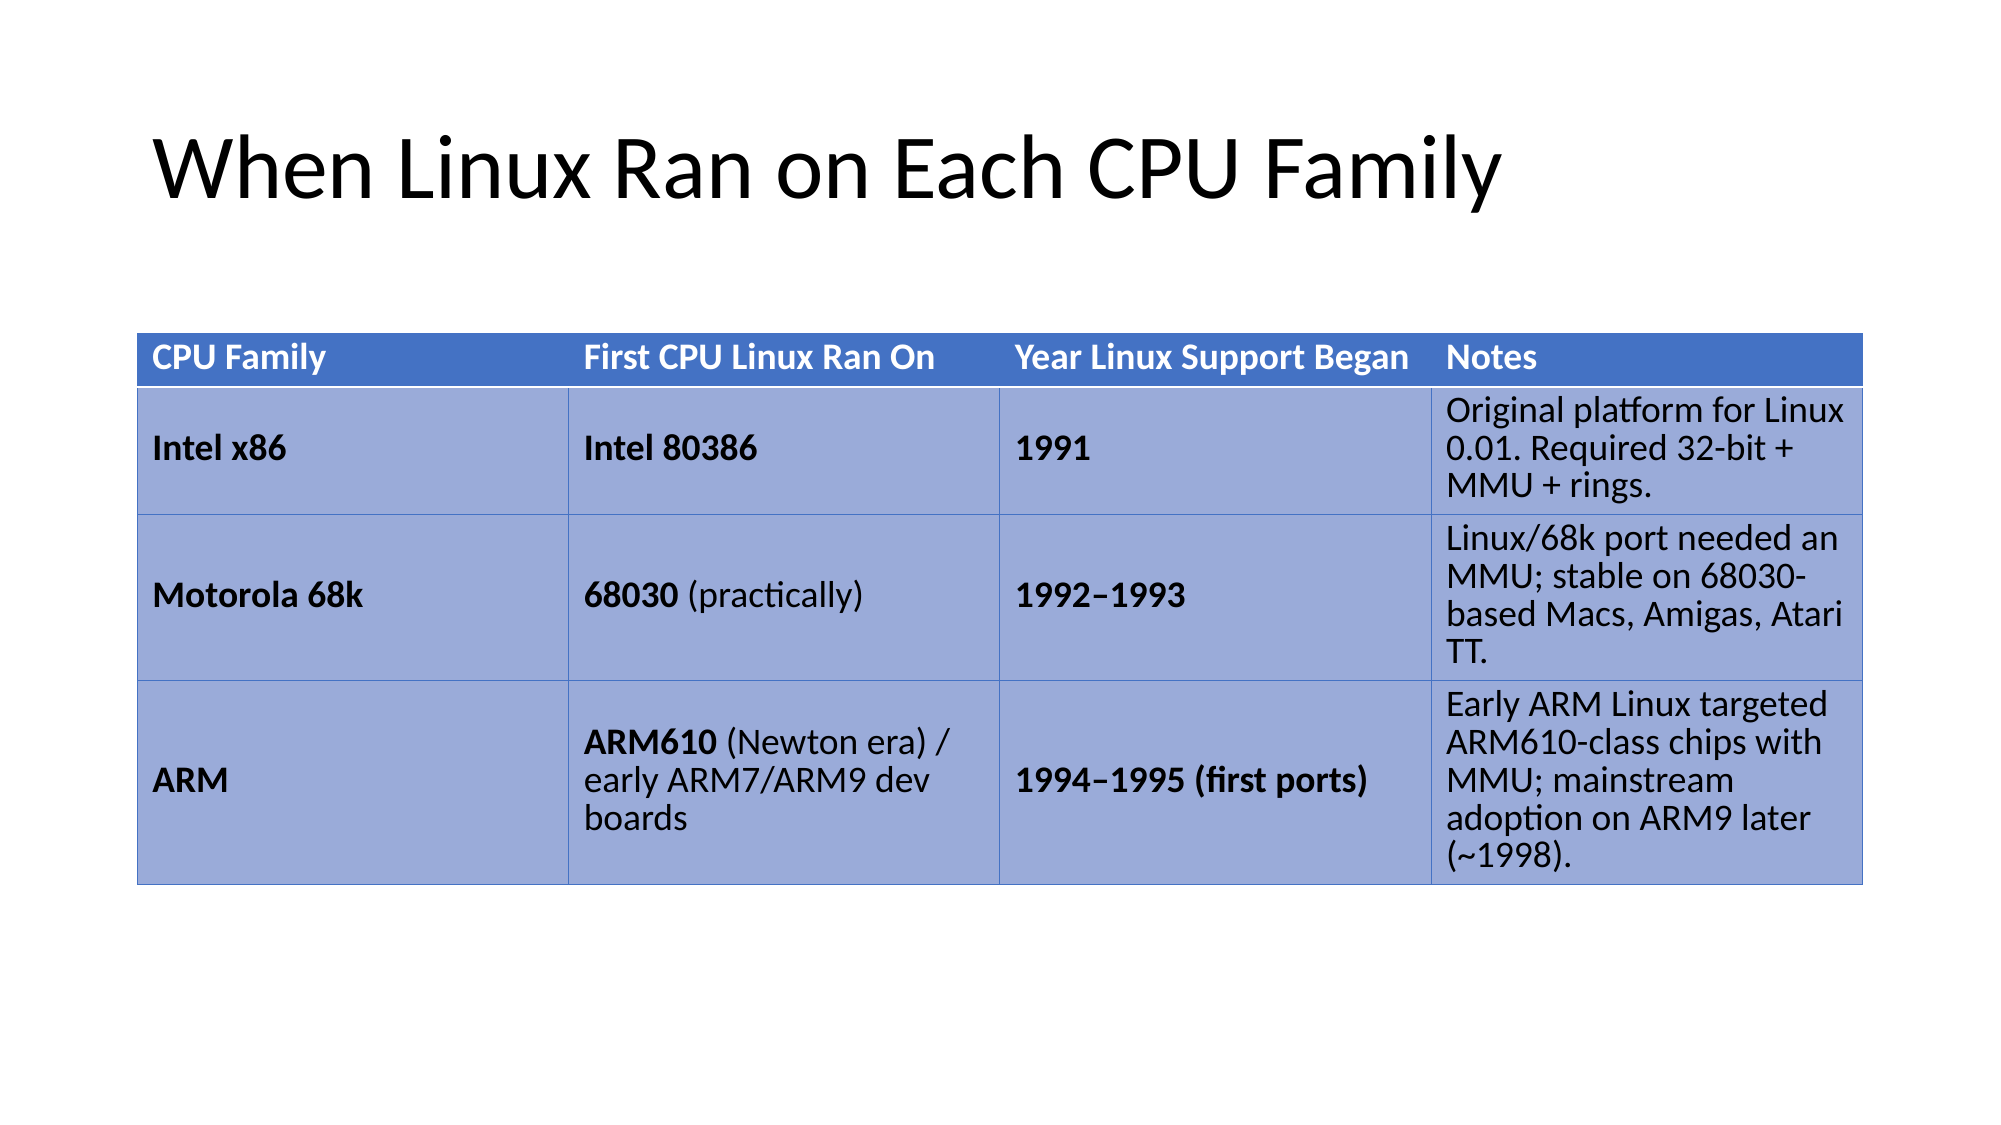

# When Linux Ran on Each CPU Family
| CPU Family | First CPU Linux Ran On | Year Linux Support Began | Notes |
| --- | --- | --- | --- |
| Intel x86 | Intel 80386 | 1991 | Original platform for Linux 0.01. Required 32-bit + MMU + rings. |
| Motorola 68k | 68030 (practically) | 1992–1993 | Linux/68k port needed an MMU; stable on 68030-based Macs, Amigas, Atari TT. |
| ARM | ARM610 (Newton era) / early ARM7/ARM9 dev boards | 1994–1995 (first ports) | Early ARM Linux targeted ARM610-class chips with MMU; mainstream adoption on ARM9 later (~1998). |